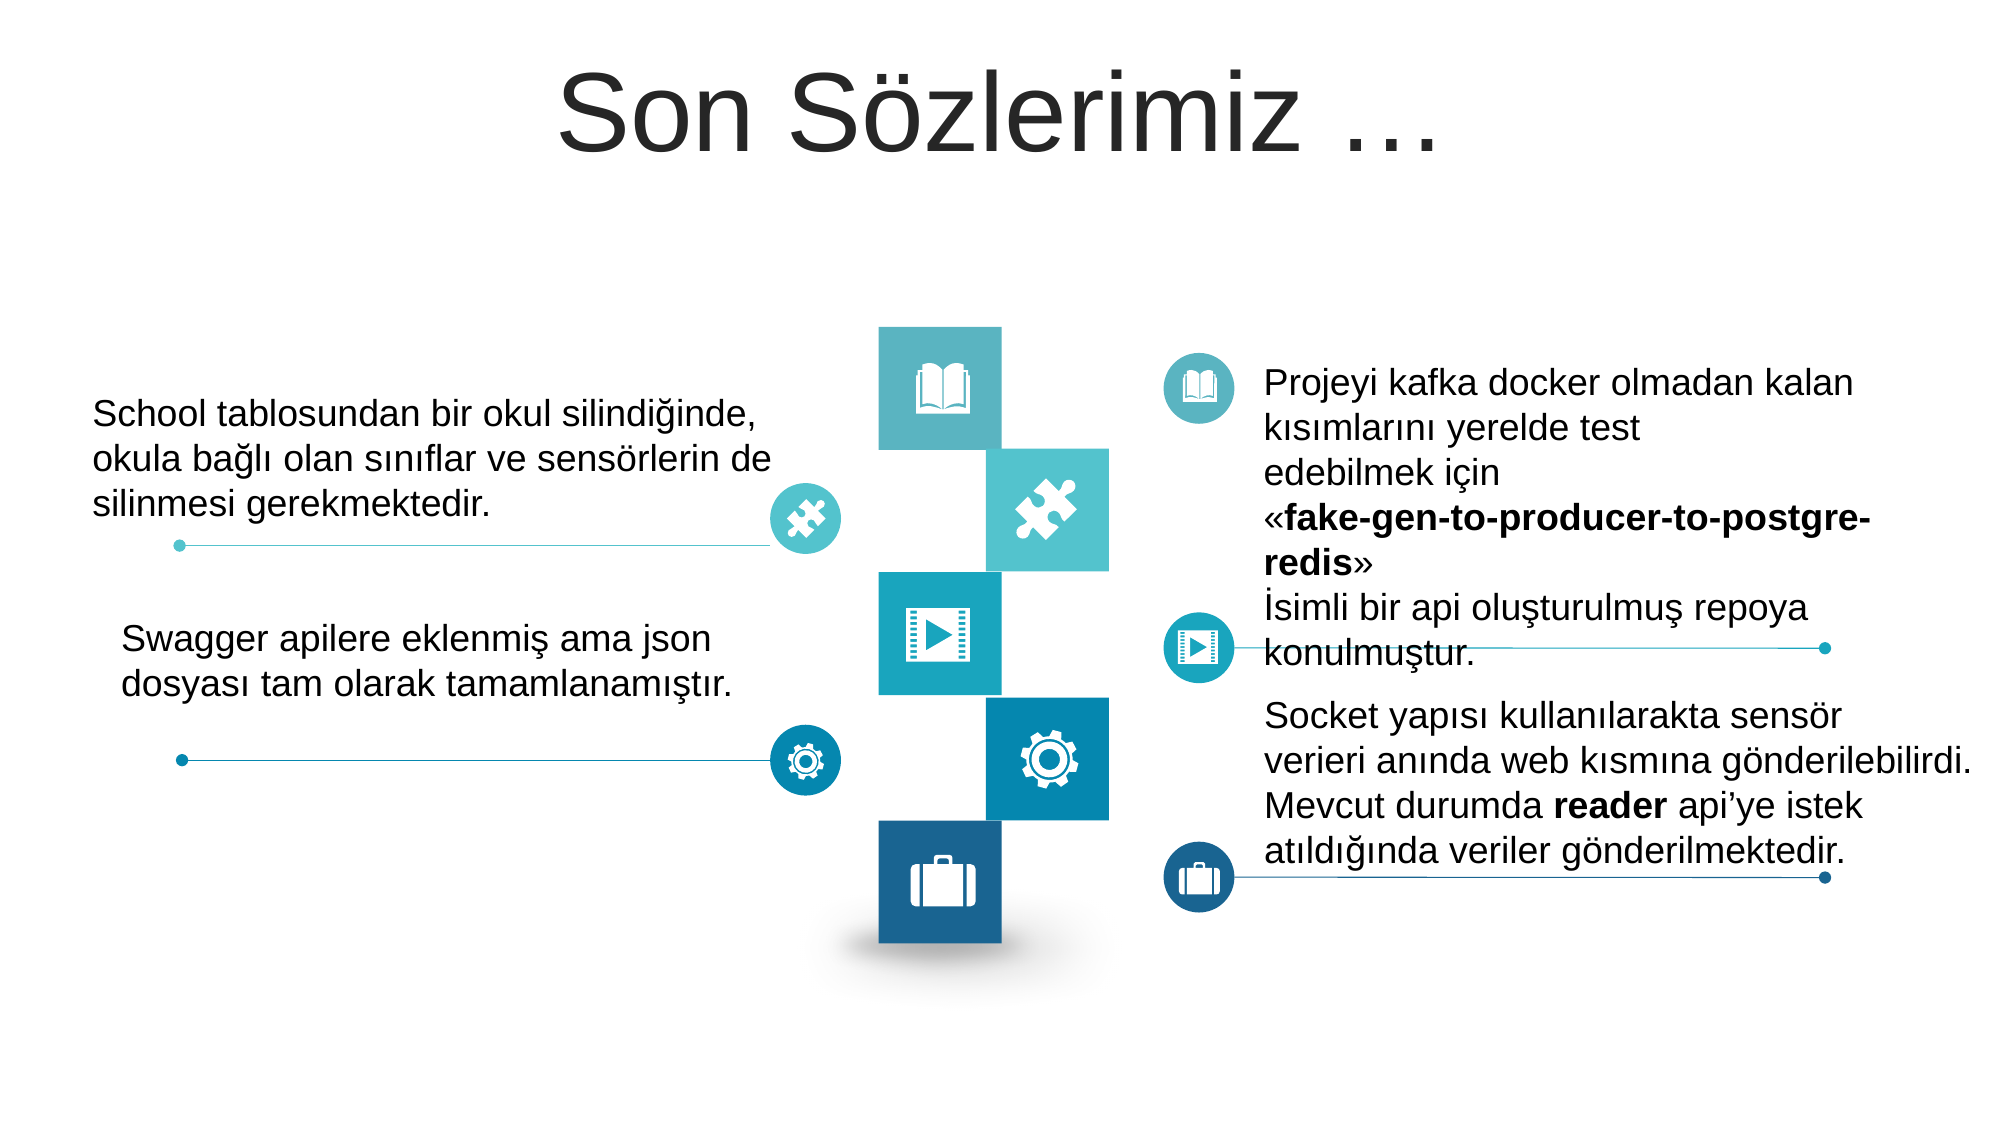

Son Sözlerimiz …

Projeyi kafka docker olmadan kalan kısımlarını yerelde test
edebilmek için
«fake-gen-to-producer-to-postgre-redis»
İsimli bir api oluşturulmuş repoya konulmuştur.

School tablosundan bir okul silindiğinde,
okula bağlı olan sınıflar ve sensörlerin de
silinmesi gerekmektedir.

Swagger apilere eklenmiş ama json
dosyası tam olarak tamamlanamıştır.

Socket yapısı kullanılarakta sensör
verieri anında web kısmına gönderilebilirdi.
Mevcut durumda reader api’ye istek
atıldığında veriler gönderilmektedir.